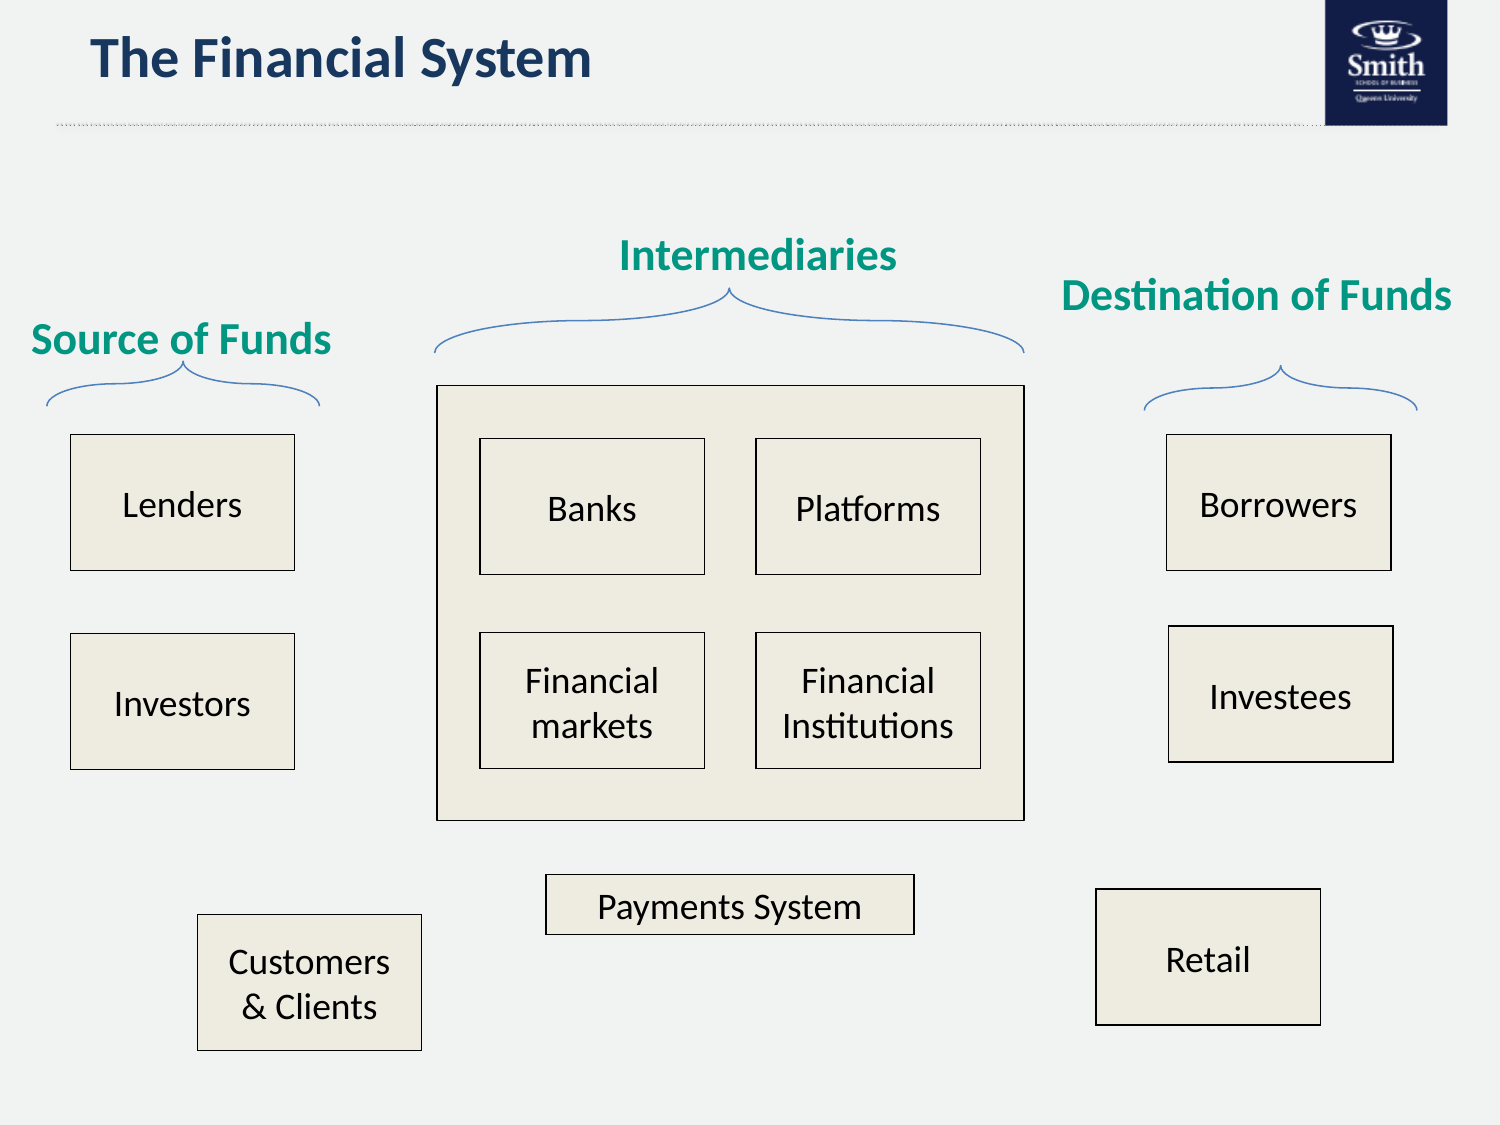

# The Financial System

Intermediaries

Destination of Funds
Source of Funds

Borrowers
Lenders
Banks
Platforms
Investees
Financial markets
Financial Institutions
Investors
Payments System
Retail
Customers & Clients